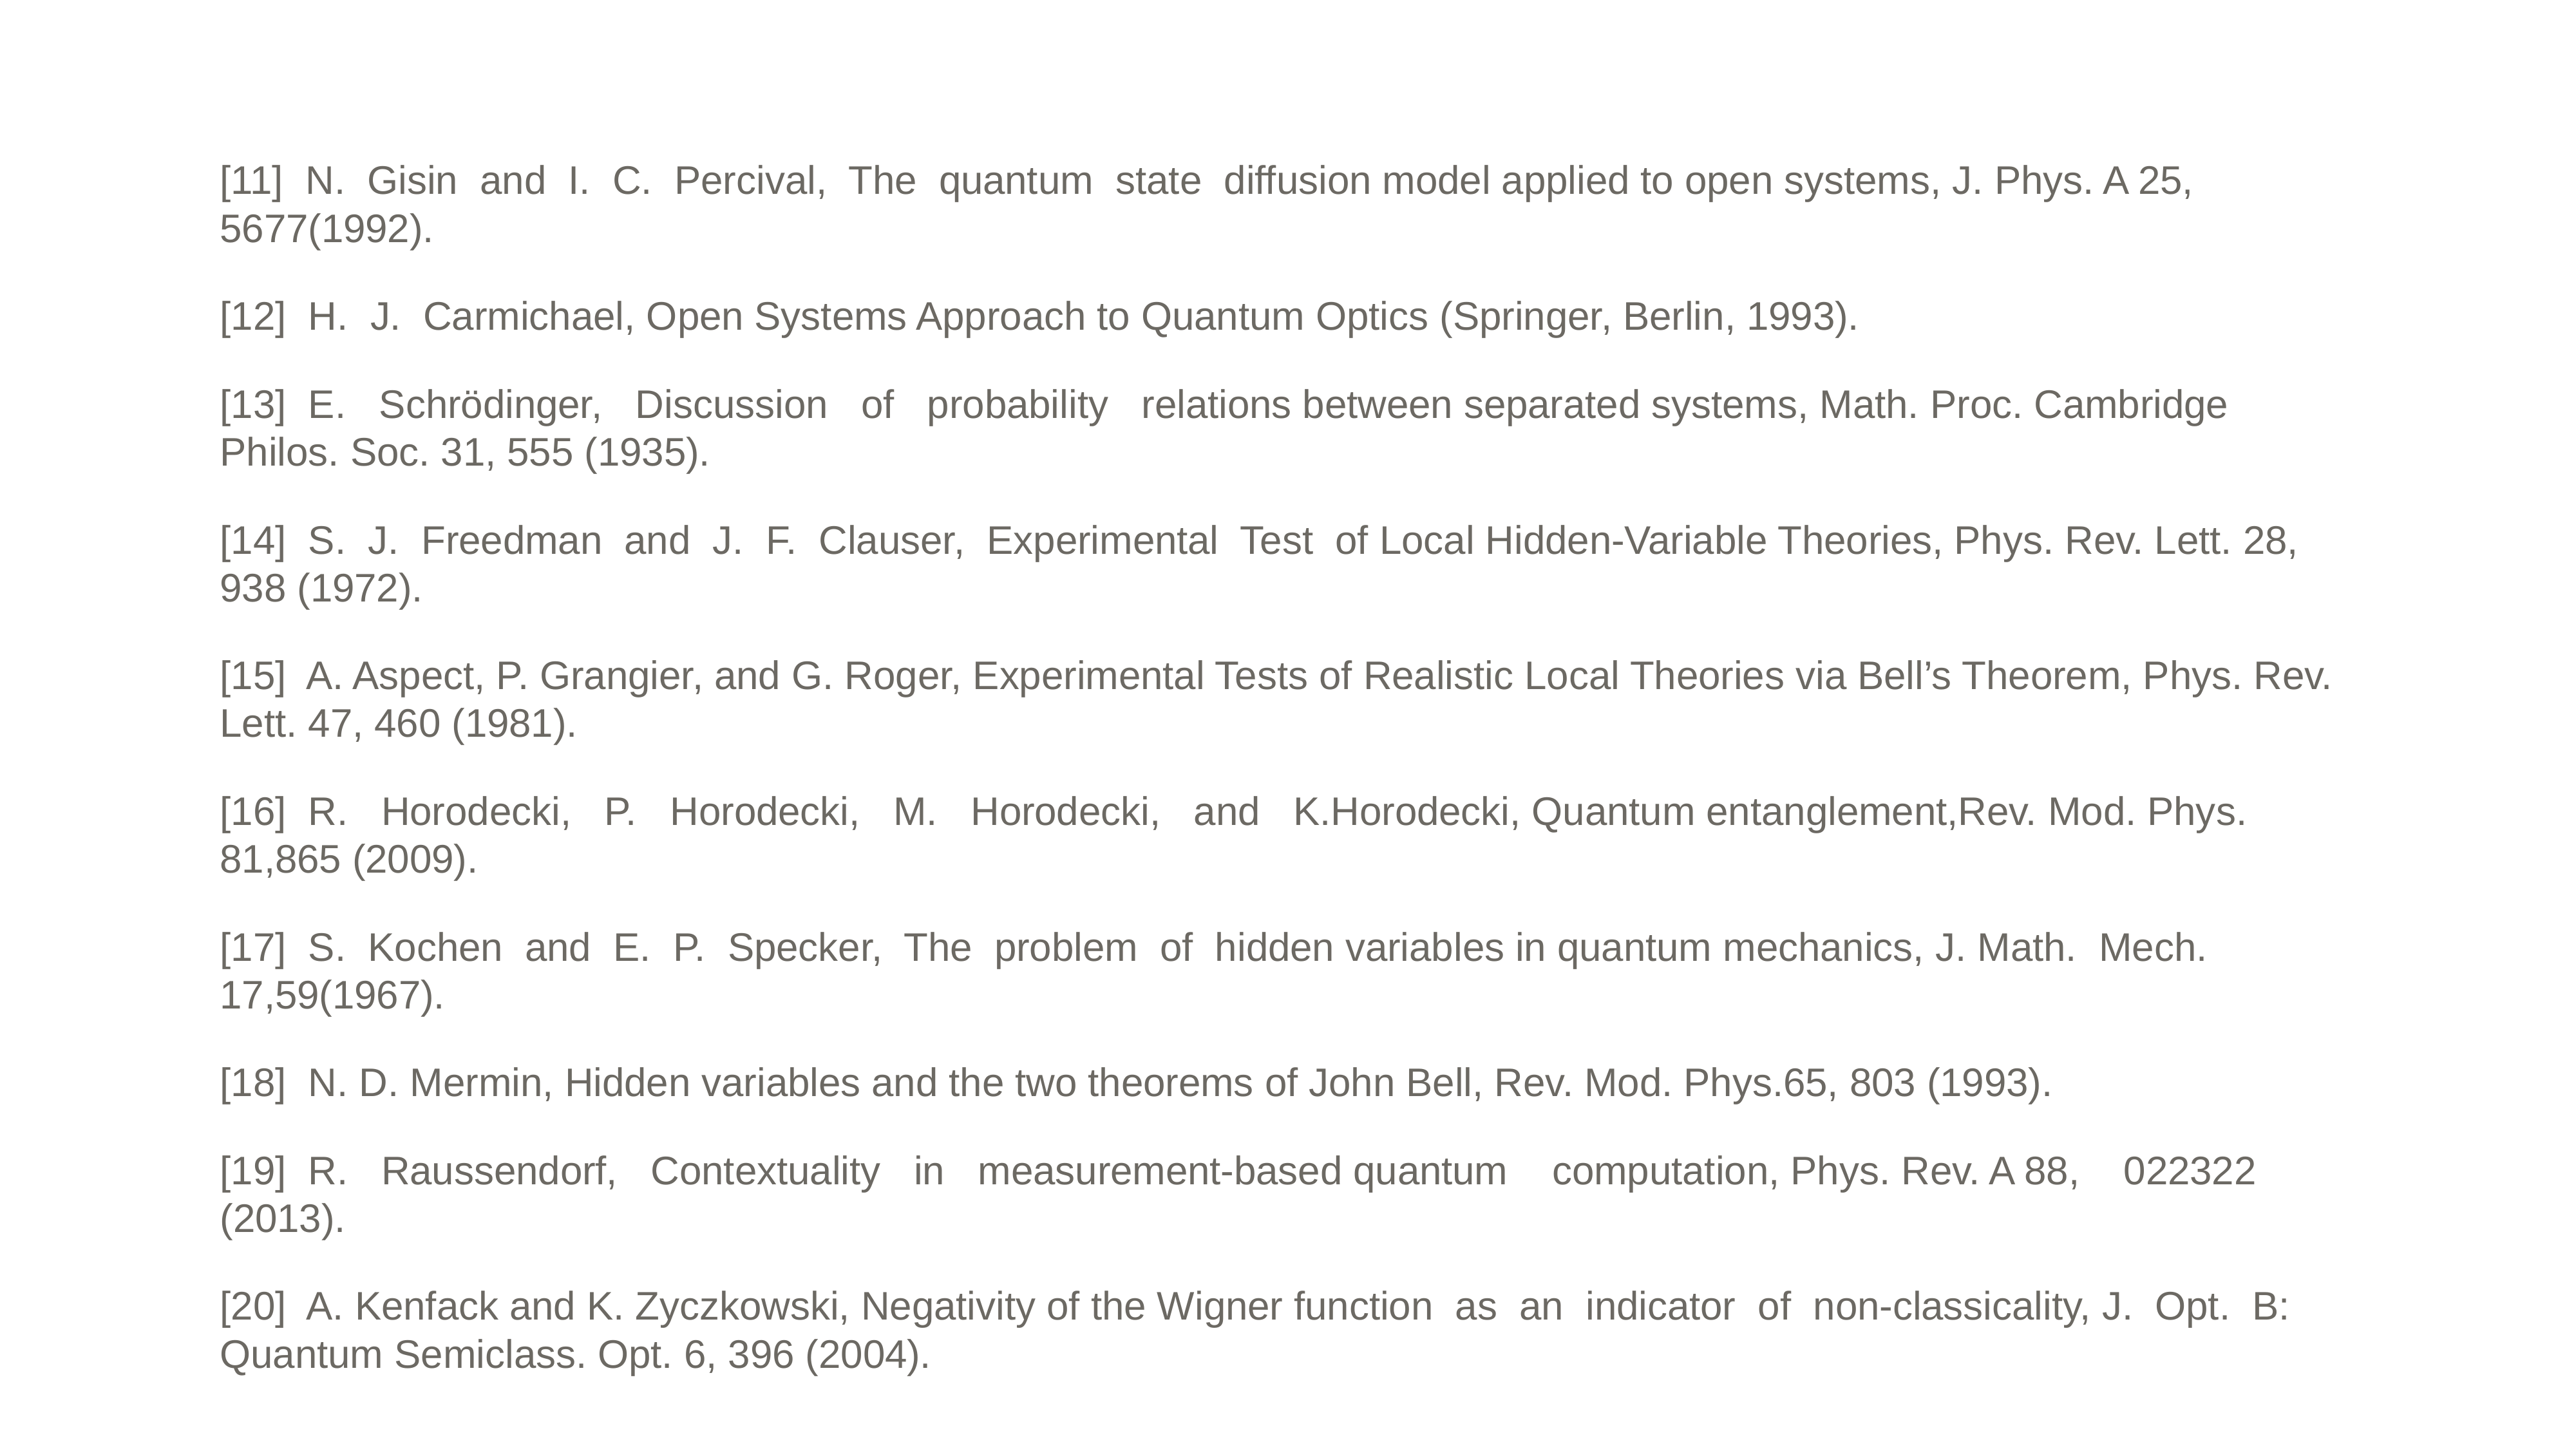

[11]  N.  Gisin  and  I.  C.  Percival,  The  quantum  state  diffusion model applied to open systems, J. Phys. A 25, 5677(1992).
[12]  H.  J.  Carmichael, Open Systems Approach to Quantum Optics (Springer, Berlin, 1993).
[13]  E.   Schrödinger,   Discussion   of   probability   relations between separated systems, Math. Proc. Cambridge Philos. Soc. 31, 555 (1935).
[14]  S.  J.  Freedman  and  J.  F.  Clauser,  Experimental  Test  of Local Hidden-Variable Theories, Phys. Rev. Lett. 28, 938 (1972).
[15]  A. Aspect, P. Grangier, and G. Roger, Experimental Tests of Realistic Local Theories via Bell’s Theorem, Phys. Rev. Lett. 47, 460 (1981).
[16]  R.   Horodecki,   P.   Horodecki,   M.   Horodecki,   and   K.Horodecki, Quantum entanglement,Rev. Mod. Phys. 81,865 (2009).
[17]  S.  Kochen  and  E.  P.  Specker,  The  problem  of  hidden variables in quantum mechanics, J. Math.  Mech. 17,59(1967).
[18]  N. D. Mermin, Hidden variables and the two theorems of John Bell, Rev. Mod. Phys.65, 803 (1993).
[19]  R.   Raussendorf,   Contextuality   in   measurement-based quantum    computation, Phys. Rev. A 88,    022322 (2013).
[20]  A. Kenfack and K. Zyczkowski, Negativity of the Wigner function  as  an  indicator  of  non-classicality, J.  Opt.  B: Quantum Semiclass. Opt. 6, 396 (2004).